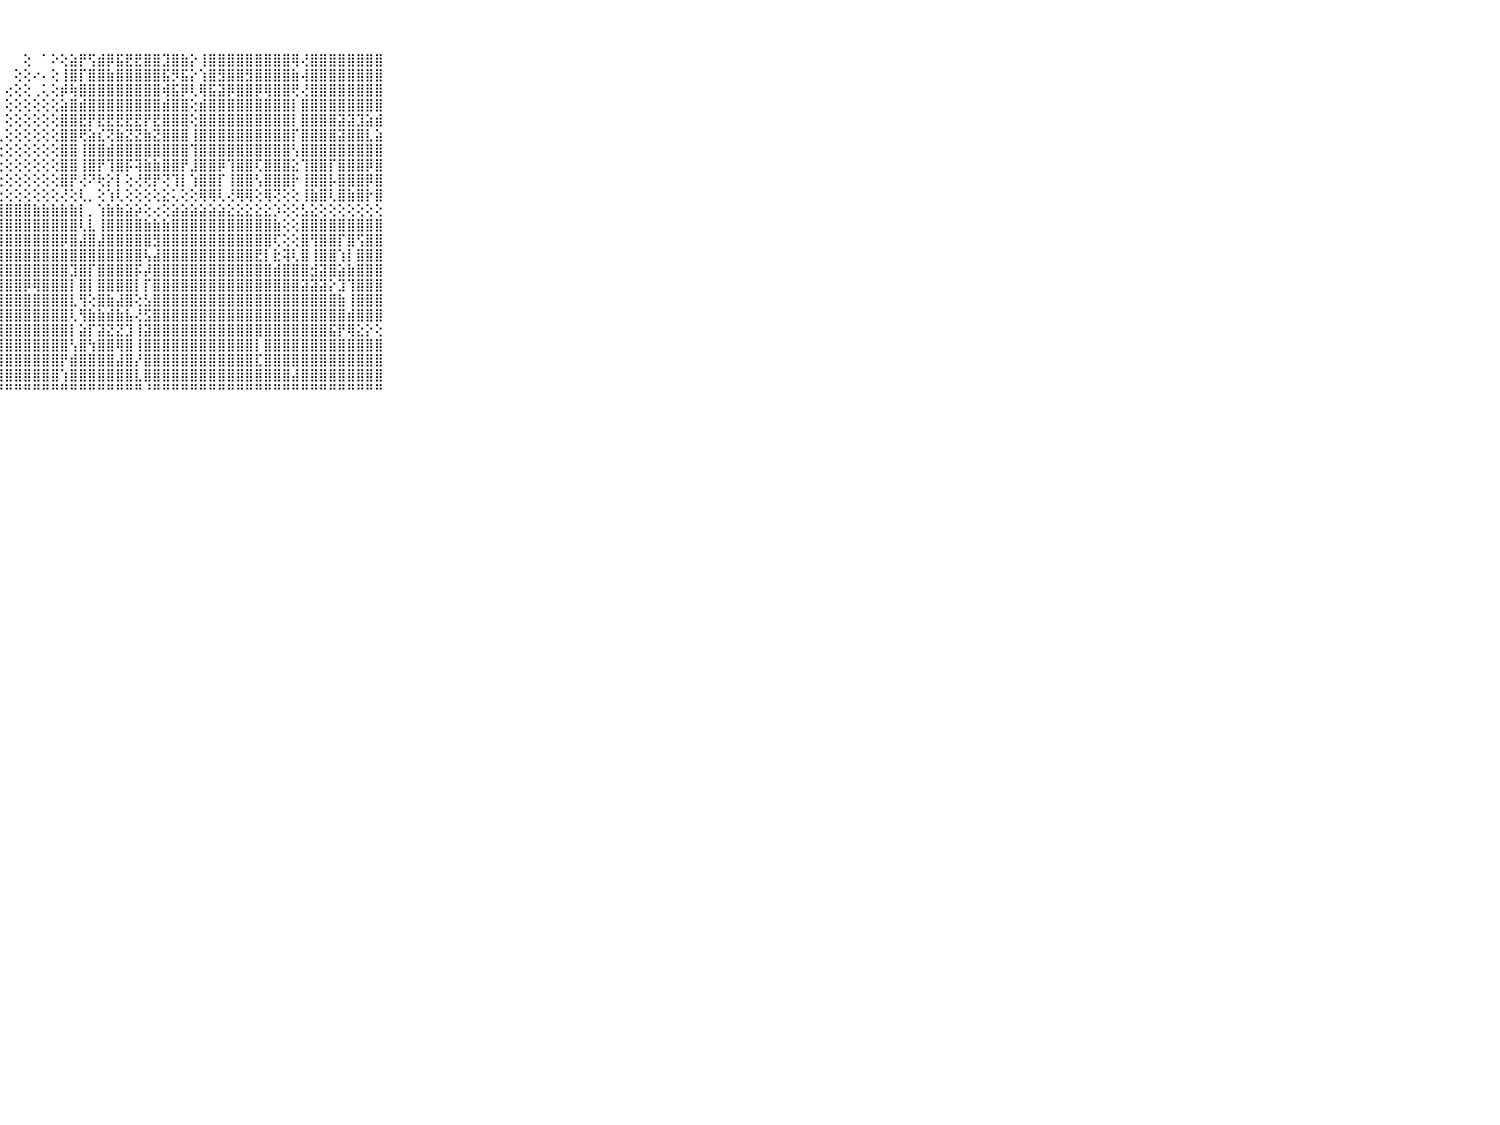

⠀⠀⠀⠀⠀⠀⠀⠀⠀⠀⠀⠀⠀⠀⠀⠀⠀⠀⠀⠀⠀⠀⠀⠀⠀⠀⠀⠀⠀⠀⢕⠀⠁⠕⢕⣵⡟⢫⣾⡿⣯⣟⣟⣿⣿⣹⣿⣷⡕⢸⣿⣿⣿⣿⣿⣿⣿⣿⣿⢿⢜⣿⣿⣿⣿⣿⣿⣿⣿⠀⠀⠀⠀⠀⠀⠀⠀⠀⠀⠀⠀
⠀⠀⠀⠀⠀⠀⠀⠀⠀⠀⠀⠀⠀⠀⠀⠀⠀⠀⠀⠀⠀⠀⠀⠀⠀⠀⠀⠀⠀⢕⢕⠔⠄⢕⢸⣿⡏⣿⣿⣷⣿⣿⣿⣿⣿⣯⡻⣯⡕⢱⣿⣻⣿⣿⣻⣿⣿⣿⣿⣷⢼⣿⣿⣿⣿⣿⣿⣿⣿⠀⠀⠀⠀⠀⠀⠀⠀⠀⠀⠀⠀
⠀⠀⠀⠀⠀⠀⠀⠀⠀⠀⠀⠀⠀⠀⠀⠀⠀⠀⠀⠀⠀⠀⠀⠀⠀⠀⠀⠀⢔⢕⢕⢀⢅⢕⡾⢷⣿⣿⣿⣿⣿⣿⣿⣿⣿⢾⣯⡿⢇⢿⣯⣽⡿⣿⣿⡿⢿⣿⣿⢟⢜⣿⣿⣿⣿⣿⣿⣿⣿⠀⠀⠀⠀⠀⠀⠀⠀⠀⠀⠀⠀
⠀⠀⠀⠀⠀⠀⠀⠀⠀⠀⠀⠀⠀⠀⠀⠀⠀⠀⠀⠀⠀⠀⠀⠀⠀⠀⠀⠀⢕⢕⢕⢕⢕⢕⣵⣿⣾⣿⣿⣿⣿⣿⣿⣿⣿⣾⣿⣿⢕⣾⣿⣿⣿⣿⣿⣿⣿⣿⣿⡇⣿⣿⣿⣿⣿⣿⣿⣿⣿⠀⠀⠀⠀⠀⠀⠀⠀⠀⠀⠀⠀
⠀⠀⠀⠀⠀⠀⠀⠀⠀⠀⠀⠀⠀⠀⠀⠀⠀⠀⠀⠀⠀⠀⠀⠀⠀⠀⠀⠀⢕⢕⢕⢕⢕⢕⣿⣿⣟⡟⣟⣟⣟⣟⣟⡟⣟⣿⣿⣿⢕⣿⣿⣿⣿⣿⣿⣿⣿⣿⣿⡇⣿⣿⣿⣿⣽⣽⣹⣵⣾⠀⠀⠀⠀⠀⠀⠀⠀⠀⠀⠀⠀
⠀⠀⠀⠀⠀⠀⠀⠀⠀⠀⠀⠀⠀⠀⠀⠀⠀⠀⠀⠀⠀⠀⠀⠀⠀⠀⠀⢄⢕⢕⢕⢕⢕⢕⣿⣿⢟⣵⣎⢝⣷⣝⣝⣷⣝⣿⣿⣿⢸⣿⣿⣿⣿⣿⣿⣿⣿⣿⣿⡏⣿⣿⣿⣿⣽⣿⣿⣇⣵⠀⠀⠀⠀⠀⠀⠀⠀⠀⠀⠀⠀
⠀⠀⠀⠀⠀⠀⠀⠀⠀⠀⠀⠀⠀⠀⠀⠀⠀⠀⠀⠀⠀⠀⠀⠀⠀⠀⢄⢕⢕⢕⢕⢕⢕⢕⣿⣿⢸⣿⣿⣾⣿⣿⣿⣿⣿⣿⣿⣿⢹⣿⣿⣿⣿⣿⣿⣿⣿⣿⣿⢣⣿⣿⣿⣿⣿⣿⣿⣿⣿⠀⠀⠀⠀⠀⠀⠀⠀⠀⠀⠀⠀
⠀⠀⠀⠀⠀⠀⠀⠀⠀⠀⠀⠀⠀⠀⠀⠀⠀⠀⠀⠀⠀⠀⠀⠀⠀⠀⢕⢕⢕⢕⢕⢕⢕⢕⣿⣿⢸⣿⡟⢹⣿⡯⢽⣷⣷⣿⣿⡟⣸⣿⣿⡿⢹⣿⣿⢏⣿⣿⣿⣕⢹⣿⣿⡏⣿⣿⣿⡿⣿⠀⠀⠀⠀⠀⠀⠀⠀⠀⠀⠀⠀
⠀⠀⠀⠀⠀⠀⠀⠀⠀⠀⠀⠀⠀⠀⠀⠀⢄⠀⠀⠀⠀⠀⠀⢔⢕⢄⣵⢕⢕⢕⢕⢕⢕⢕⣿⡟⢜⠝⢗⡕⡇⢕⢜⢟⡟⢝⢹⡇⢱⣿⣿⡏⢸⣿⣿⢣⣿⣿⣿⡗⢸⣿⣿⡧⣿⣿⣿⡿⣿⠀⠀⠀⠀⠀⠀⠀⠀⠀⠀⠀⠀
⠀⠀⠀⠀⠀⠀⠀⠀⠀⠀⠀⣤⣤⡄⣔⣄⣑⣀⣀⢀⢀⢀⢀⠀⠁⠑⢜⢕⢕⢕⢕⢕⢕⢕⢜⢕⢇⡀⢕⢱⢇⢕⢕⢕⢕⣕⢅⢕⢕⢿⢿⢇⢜⢿⢿⢕⢿⢝⢕⢕⢸⣷⣿⢇⣿⣷⣿⡗⣿⠀⠀⠀⠀⠀⠀⠀⠀⠀⠀⠀⠀
⠀⠀⠀⠀⠀⠀⠀⠀⠀⠀⠀⣿⡟⢕⢜⣿⣿⣿⣿⣿⣿⣿⣿⣿⣿⣿⣾⣿⣿⣿⣿⣷⣷⣷⣷⣷⡇⡀⢱⣷⣷⣵⡵⢕⢔⢕⣵⣵⣵⣵⣵⣵⣕⣕⣕⣕⣕⡱⢕⢕⣣⣕⢕⢕⢕⢕⢕⢕⢕⠀⠀⠀⠀⠀⠀⠀⠀⠀⠀⠀⠀
⠀⠀⠀⠀⠀⠀⠀⠀⠀⠀⠀⣿⢸⢕⣜⣻⣿⣿⣿⣿⣿⣿⣿⣿⣿⣿⣿⣿⣿⣿⣿⣿⣿⣿⣿⣿⢇⣇⢸⣿⣿⣿⣿⣷⣷⣷⣿⣿⣿⣿⣿⣿⣿⣿⣿⣿⣿⣷⢕⢕⣿⣿⣿⣿⣿⣿⣿⣿⣿⠀⠀⠀⠀⠀⠀⠀⠀⠀⠀⠀⠀
⠀⠀⠀⠀⠀⠀⠀⠀⠀⠀⠀⢟⢷⣵⡝⢛⢛⢟⢟⢿⣿⣿⣿⣿⣿⣏⣝⣿⣿⣿⣿⣿⣿⣿⡿⣿⣼⣿⣼⣿⣿⣿⣿⣿⣻⣿⣿⣿⣿⣿⣿⣿⣿⣿⣿⣿⣿⢏⢕⢕⣿⢻⣿⣿⡏⣿⢫⣿⣿⠀⠀⠀⠀⠀⠀⠀⠀⠀⠀⠀⠀
⠀⠀⠀⠀⠀⠀⠀⠀⠀⠀⠀⣱⣾⣿⣿⣾⣷⣿⣿⣿⣿⣿⣿⣿⣿⣿⣿⣿⣿⣿⣿⣿⣿⣿⣿⣿⣿⣿⣿⣿⣿⣿⣿⢧⣼⣿⣿⣿⣿⣿⣿⣿⣿⣿⣿⣟⡇⣗⢽⢇⣿⢸⣿⣿⢱⡇⣿⣿⣿⠀⠀⠀⠀⠀⠀⠀⠀⠀⠀⠀⠀
⠀⠀⠀⠀⠀⠀⠀⠀⠀⠀⠀⣿⣿⣿⣿⣿⣿⣿⣿⣿⣿⣿⣿⣿⣿⣿⣿⣿⣿⣿⣿⣿⣿⣿⣿⣹⣿⡏⣿⣿⣿⣿⡯⡼⣿⣿⣿⣿⣿⣿⣿⣿⣿⣿⣿⣿⣿⣾⣿⣿⣿⣺⣽⣿⣵⣷⣿⣿⣿⠀⠀⠀⠀⠀⠀⠀⠀⠀⠀⠀⠀
⠀⠀⠀⠀⠀⠀⠀⠀⠀⠀⠀⣿⣿⣿⣿⣿⣾⣿⣿⣿⣿⣿⣿⣽⣿⣿⣟⣿⣿⣿⡿⢿⣿⣿⣿⡇⣿⡇⣿⣿⣿⣿⡇⡏⣿⣿⣿⣿⣿⣿⣿⣿⣿⣿⣿⣿⣿⣿⣿⣿⣽⣽⣽⡕⣹⢹⣿⣿⣿⠀⠀⠀⠀⠀⠀⠀⠀⠀⠀⠀⠀
⠀⠀⠀⠀⠀⠀⠀⠀⠀⠀⠀⣿⣿⣿⣿⣿⣿⣿⣿⣿⣿⣿⣿⣿⣿⣿⣿⣿⣿⣿⣿⣿⣿⣿⣿⣇⢻⢕⣿⣷⣼⣿⢕⣣⣿⣿⣿⣿⣿⣿⣿⣿⣿⣿⣿⣿⣿⣿⣿⣿⣿⣿⣿⣿⣷⢸⣿⣿⣿⠀⠀⠀⠀⠀⠀⠀⠀⠀⠀⠀⠀
⠀⠀⠀⠀⠀⠀⠀⠀⠀⠀⠀⣿⣿⣿⣿⣿⣿⣿⣿⣿⣿⣿⣿⣿⣿⣿⣿⣿⣿⣿⣿⣿⣿⣿⣿⢇⢻⣷⣷⣾⣷⣧⢜⣫⣿⣿⣿⣿⣿⣿⣿⣿⣿⣿⣿⣿⣿⣿⣿⣿⣿⣿⣿⣿⣿⣾⣿⣿⣿⠀⠀⠀⠀⠀⠀⠀⠀⠀⠀⠀⠀
⠀⠀⠀⠀⠀⠀⠀⠀⠀⠀⠀⡷⢱⣿⣿⣿⣿⣿⣿⣿⣿⣿⣿⣿⣿⣿⣿⣿⣿⣿⣿⣿⣿⣿⣿⡇⣵⡏⣽⣝⣝⣹⢸⣽⣿⣿⣿⣿⣿⣿⣿⣿⣿⣿⣿⣿⣿⣿⣿⣿⣿⣿⣿⣯⡟⢿⣕⡕⢕⠀⠀⠀⠀⠀⠀⠀⠀⠀⠀⠀⠀
⠀⠀⠀⠀⠀⠀⠀⠀⠀⠀⠀⣿⣿⣿⣿⣿⣿⣿⣿⣿⣿⣿⣿⣿⣿⣿⣿⣿⣿⣿⣿⣿⣿⣿⣿⢣⣿⢳⣿⣿⢿⣿⢸⣿⣿⣿⣿⣿⣿⣿⣿⣿⣿⣿⣿⡇⣿⣿⣿⣿⣿⣿⣿⣿⣿⣿⣿⣿⣿⠀⠀⠀⠀⠀⠀⠀⠀⠀⠀⠀⠀
⠀⠀⠀⠀⠀⠀⠀⠀⠀⠀⠀⣿⣿⣿⣿⣿⣿⣿⣿⣿⣿⣿⣿⣿⣿⣿⣿⣿⣿⣿⣿⣿⣿⣿⡟⣾⣿⣿⣿⣿⣼⣿⡜⣿⣿⣿⣿⣿⣿⣿⣿⣿⣿⣿⣿⣏⣿⣿⣿⣿⣿⣿⣿⣿⣿⣿⣿⣿⣿⠀⠀⠀⠀⠀⠀⠀⠀⠀⠀⠀⠀
⠀⠀⠀⠀⠀⠀⠀⠀⠀⠀⠀⣿⣿⣿⣿⣿⣿⣿⣿⣿⣿⣿⣿⣿⣿⣿⣿⣿⣿⣿⣿⣿⣿⣿⢱⣿⣿⣿⣿⣿⣿⣿⣇⣿⣿⣿⣿⣿⣿⣿⣿⣿⣿⣿⣿⣿⣿⣿⣿⣼⣿⣿⣿⣿⣿⣿⣿⣿⣿⠀⠀⠀⠀⠀⠀⠀⠀⠀⠀⠀⠀
⠀⠀⠀⠀⠀⠀⠀⠀⠀⠀⠀⠛⠛⠛⠛⠛⠛⠛⠛⠛⠛⠛⠛⠛⠛⠛⠛⠛⠛⠛⠛⠛⠛⠛⠛⠛⠛⠛⠛⠛⠛⠛⠛⠘⠛⠛⠛⠛⠛⠛⠛⠛⠛⠛⠛⠛⠛⠛⠛⠛⠛⠛⠛⠛⠛⠛⠛⠛⠛⠀⠀⠀⠀⠀⠀⠀⠀⠀⠀⠀⠀